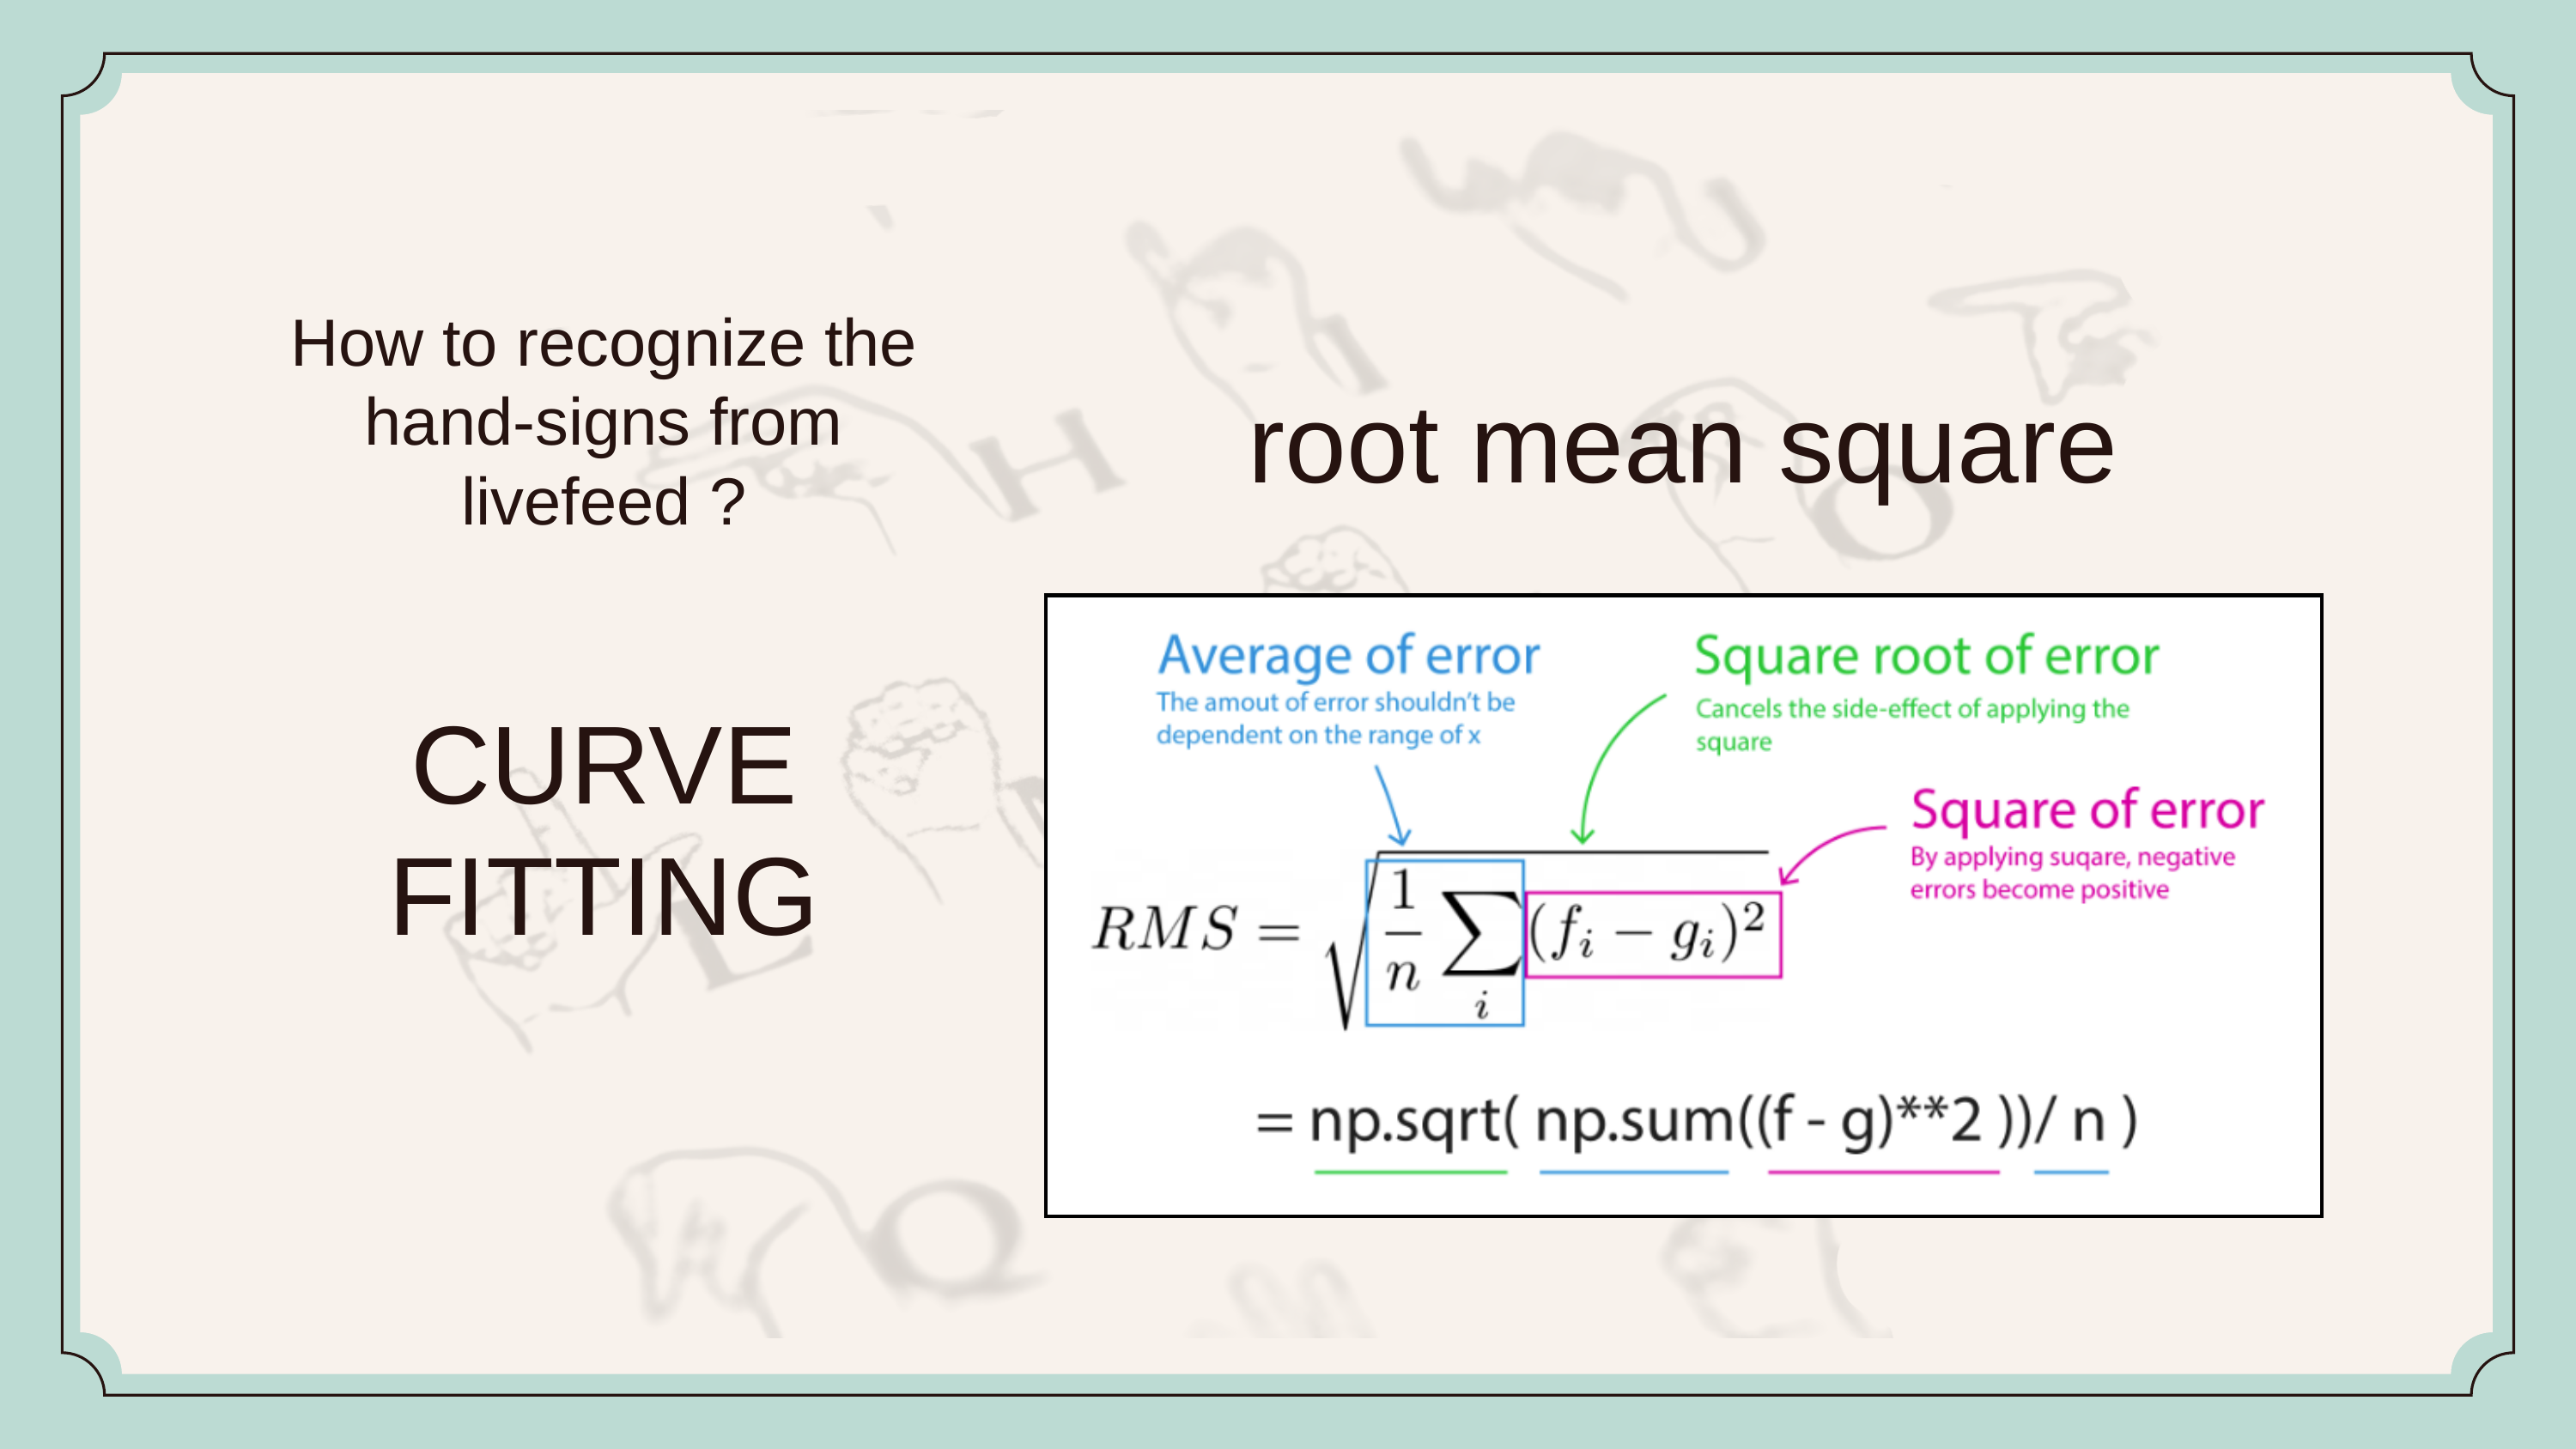

How to recognize the hand-signs from livefeed ?
root mean square

CURVE
FITTING